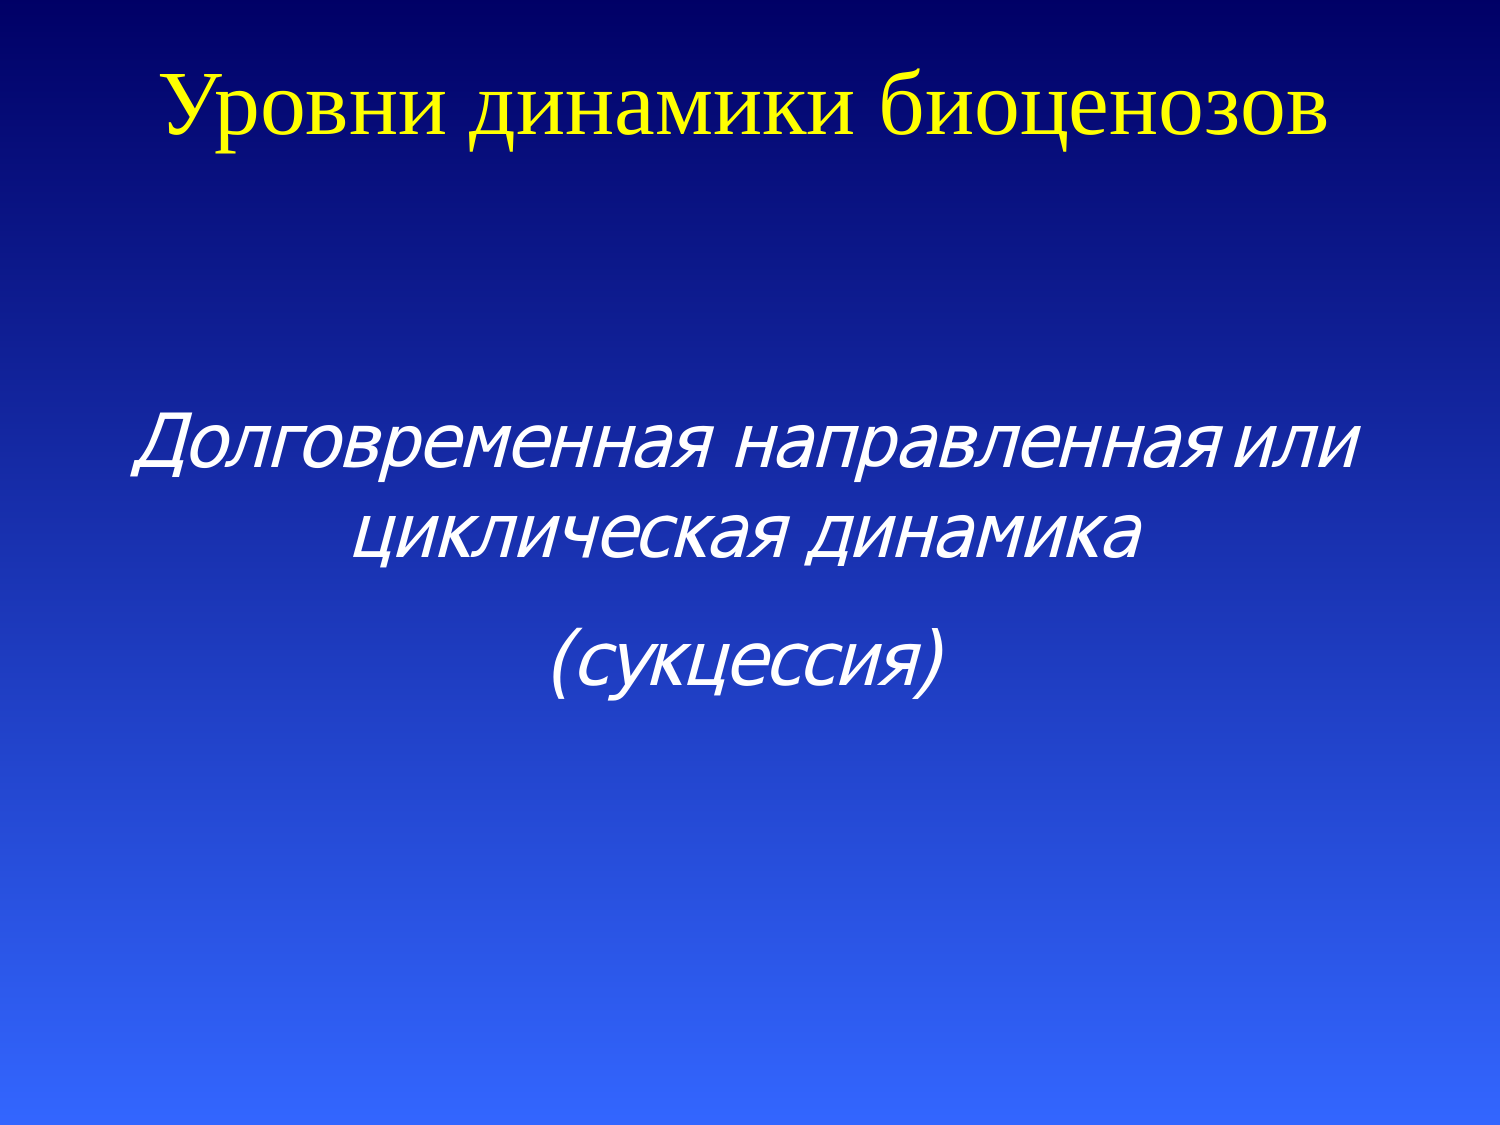

# Уровни динамики биоценозов
Долговременная направленная или циклическая динамика
(сукцессия)